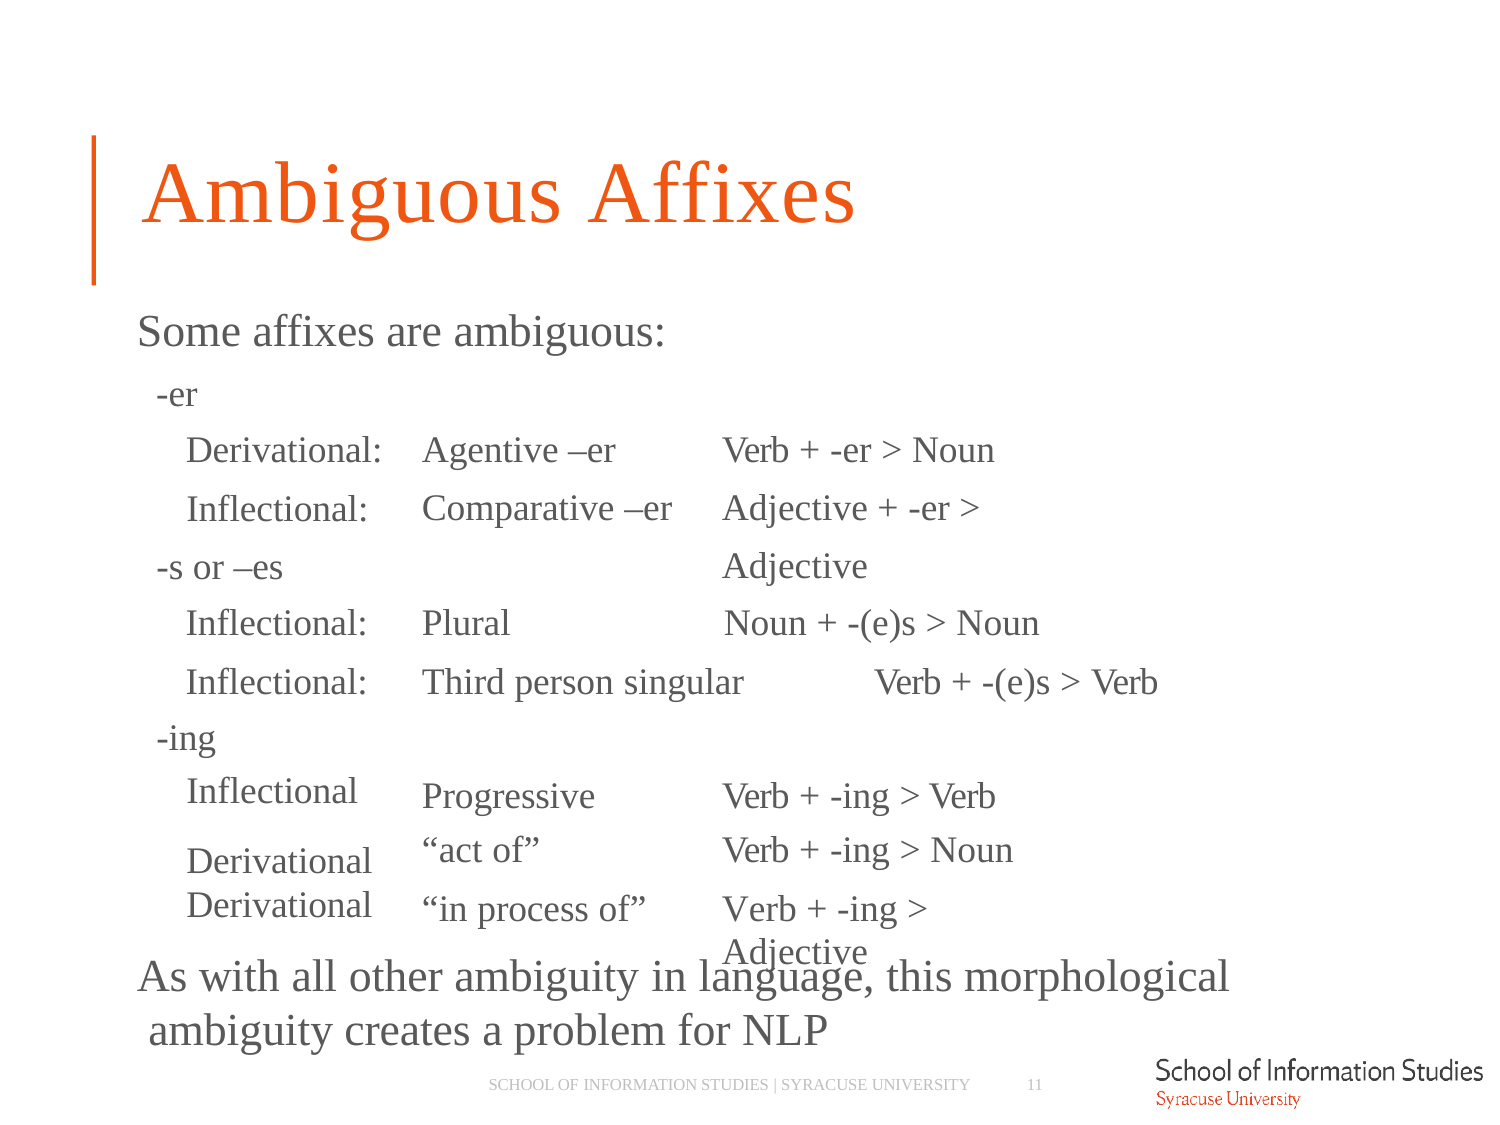

# Ambiguous Affixes
Some affixes are ambiguous:
­ -er
­ Derivational:
­ Inflectional:
­ -s or –es
­ Inflectional:
­ Inflectional:
­ -ing
Agentive –er  Comparative –er
Verb + -er > Noun  Adjective + -er > Adjective
Plural	Noun + -(e)s > Noun
Third person singular	Verb + -(e)s > Verb
| ­ Inflectional | Progressive | Verb + -ing > Verb |
| --- | --- | --- |
| ­ Derivational | “act of” | Verb + -ing > Noun |
| ­ Derivational | “in process of” | Verb + -ing > Adjective |
As with all other ambiguity in language, this morphological  ambiguity creates a problem for NLP
SCHOOL OF INFORMATION STUDIES | SYRACUSE UNIVERSITY
11